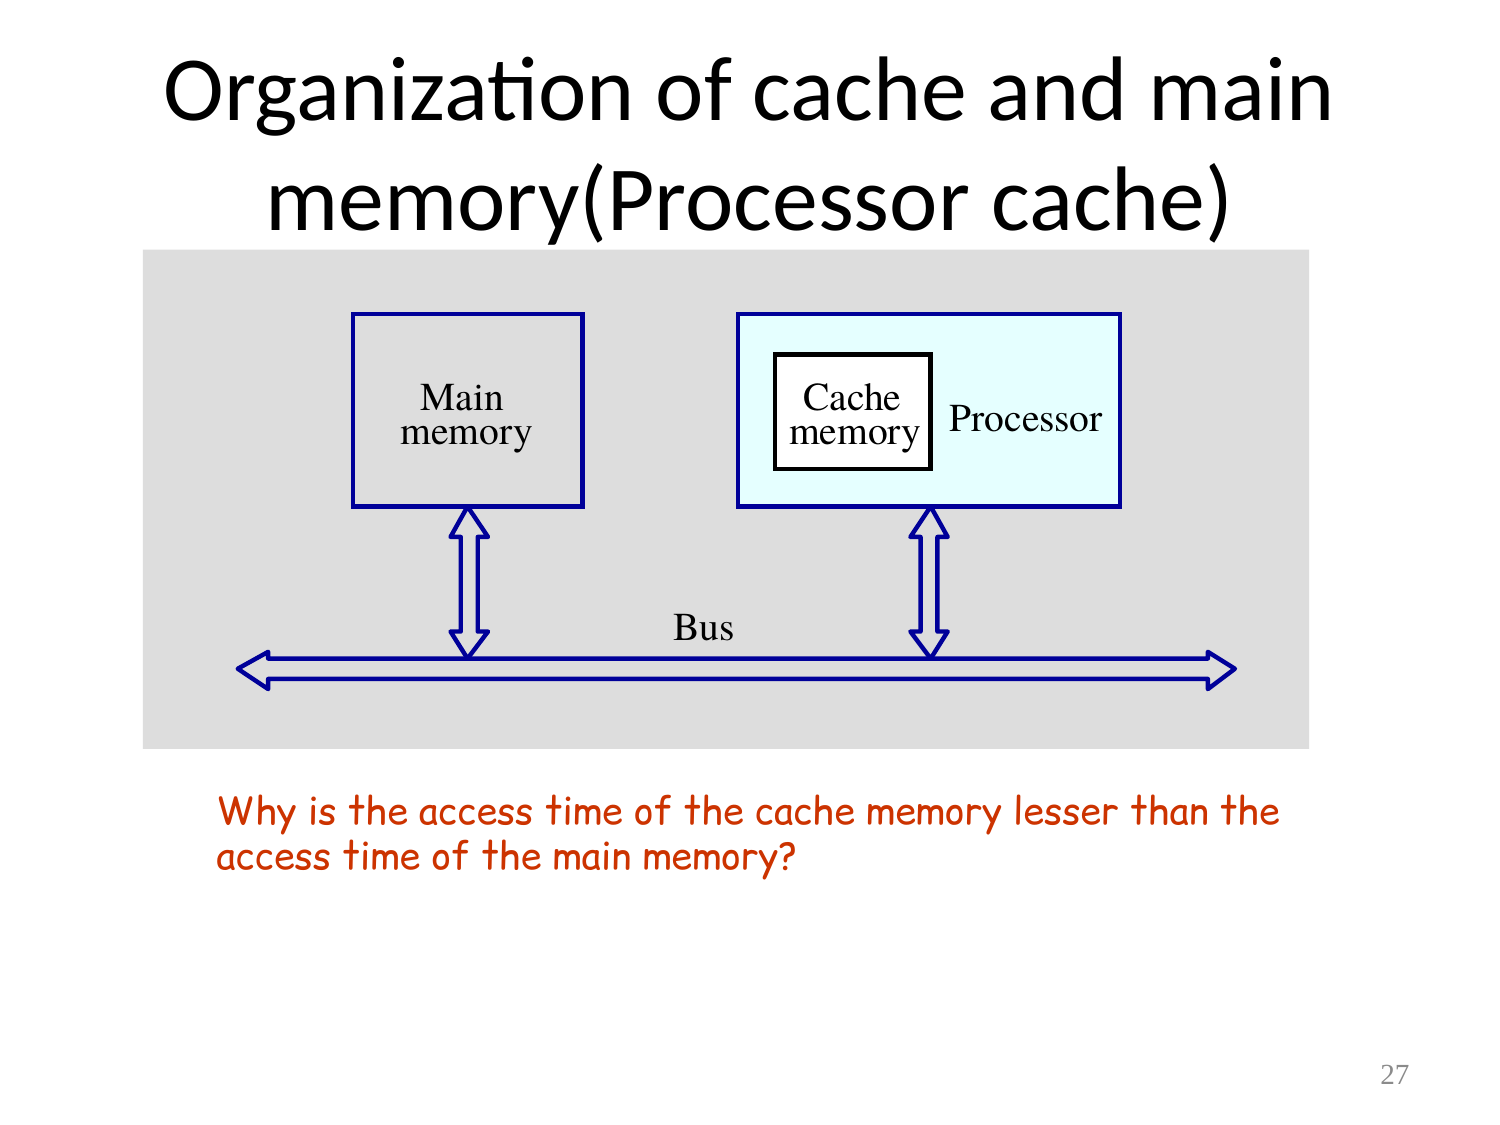

# Organization of cache and main memory(Processor cache)

Main
Cache
Processor
memory
memory

Bus

Why is the access time of the cache memory lesser than the
access time of the main memory?
27